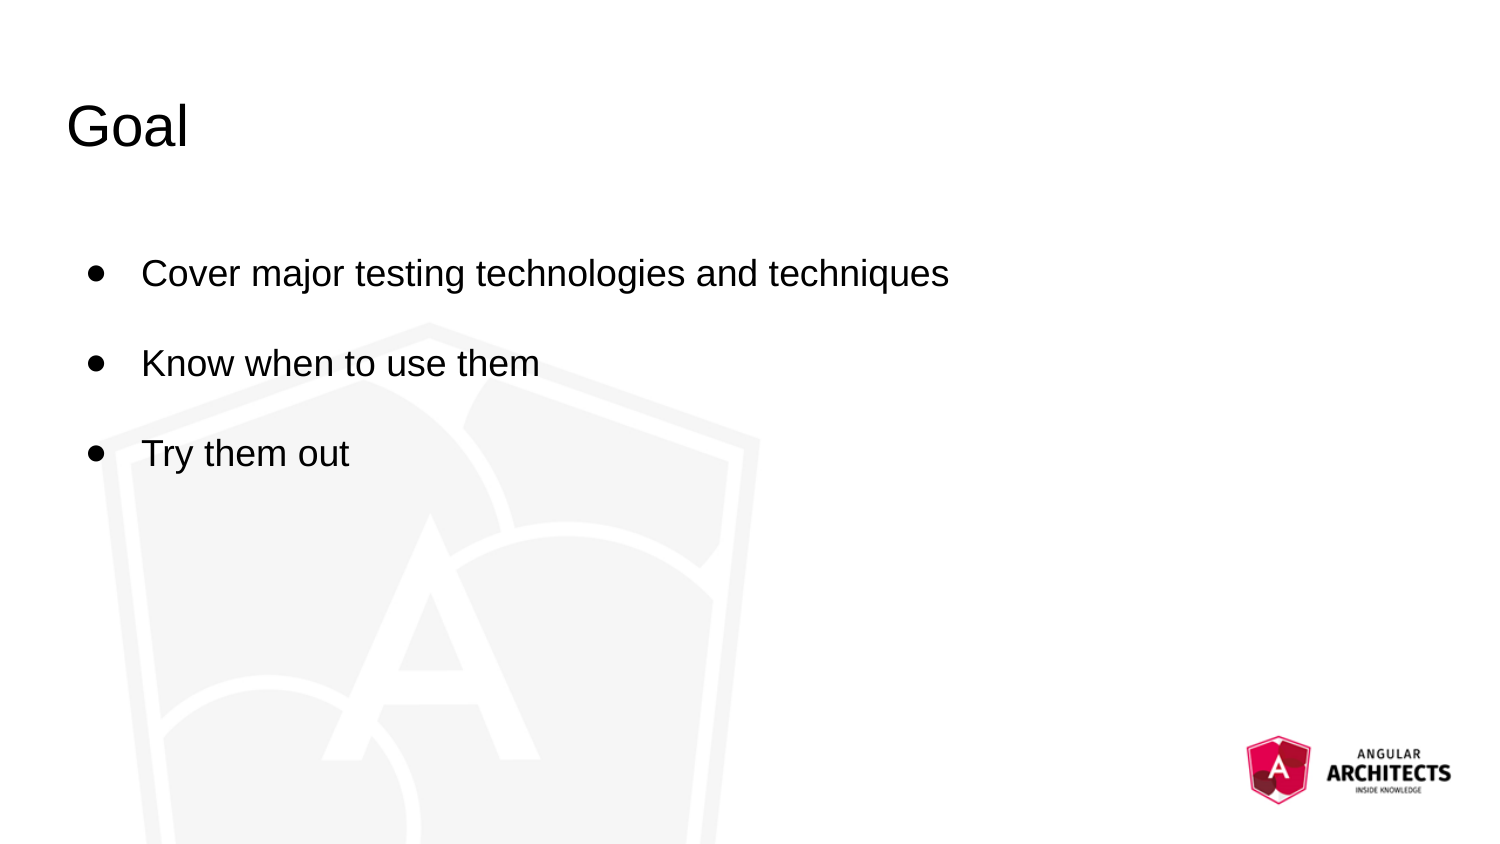

# Goal
Cover major testing technologies and techniques
Know when to use them
Try them out